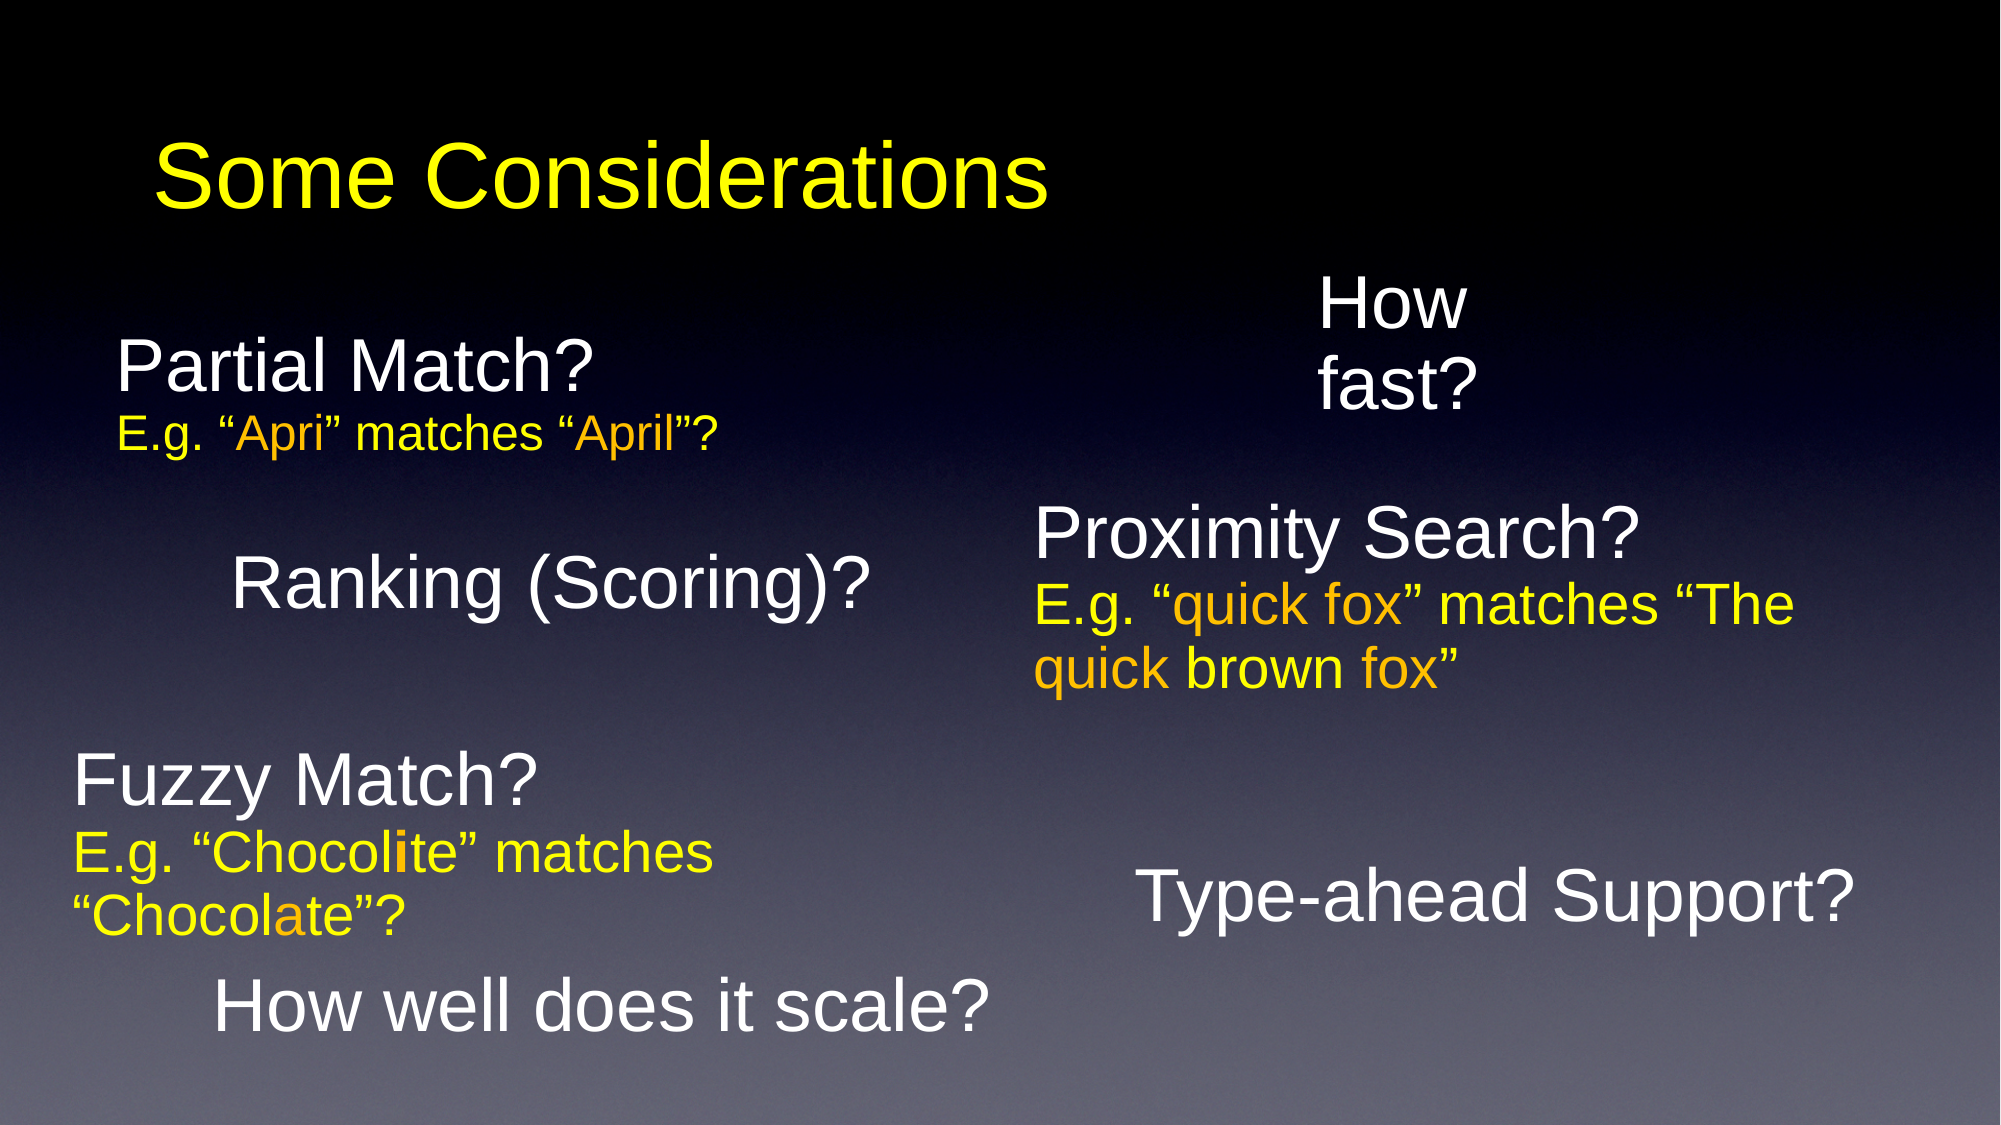

# Some Considerations
How fast?
Partial Match?
E.g. “Apri” matches “April”?

Proximity Search?
E.g. “quick fox” matches “The quick brown fox”
Ranking (Scoring)?
Fuzzy Match?
E.g. “Chocolite” matches “Chocolate”?
Type-ahead Support?
How well does it scale?